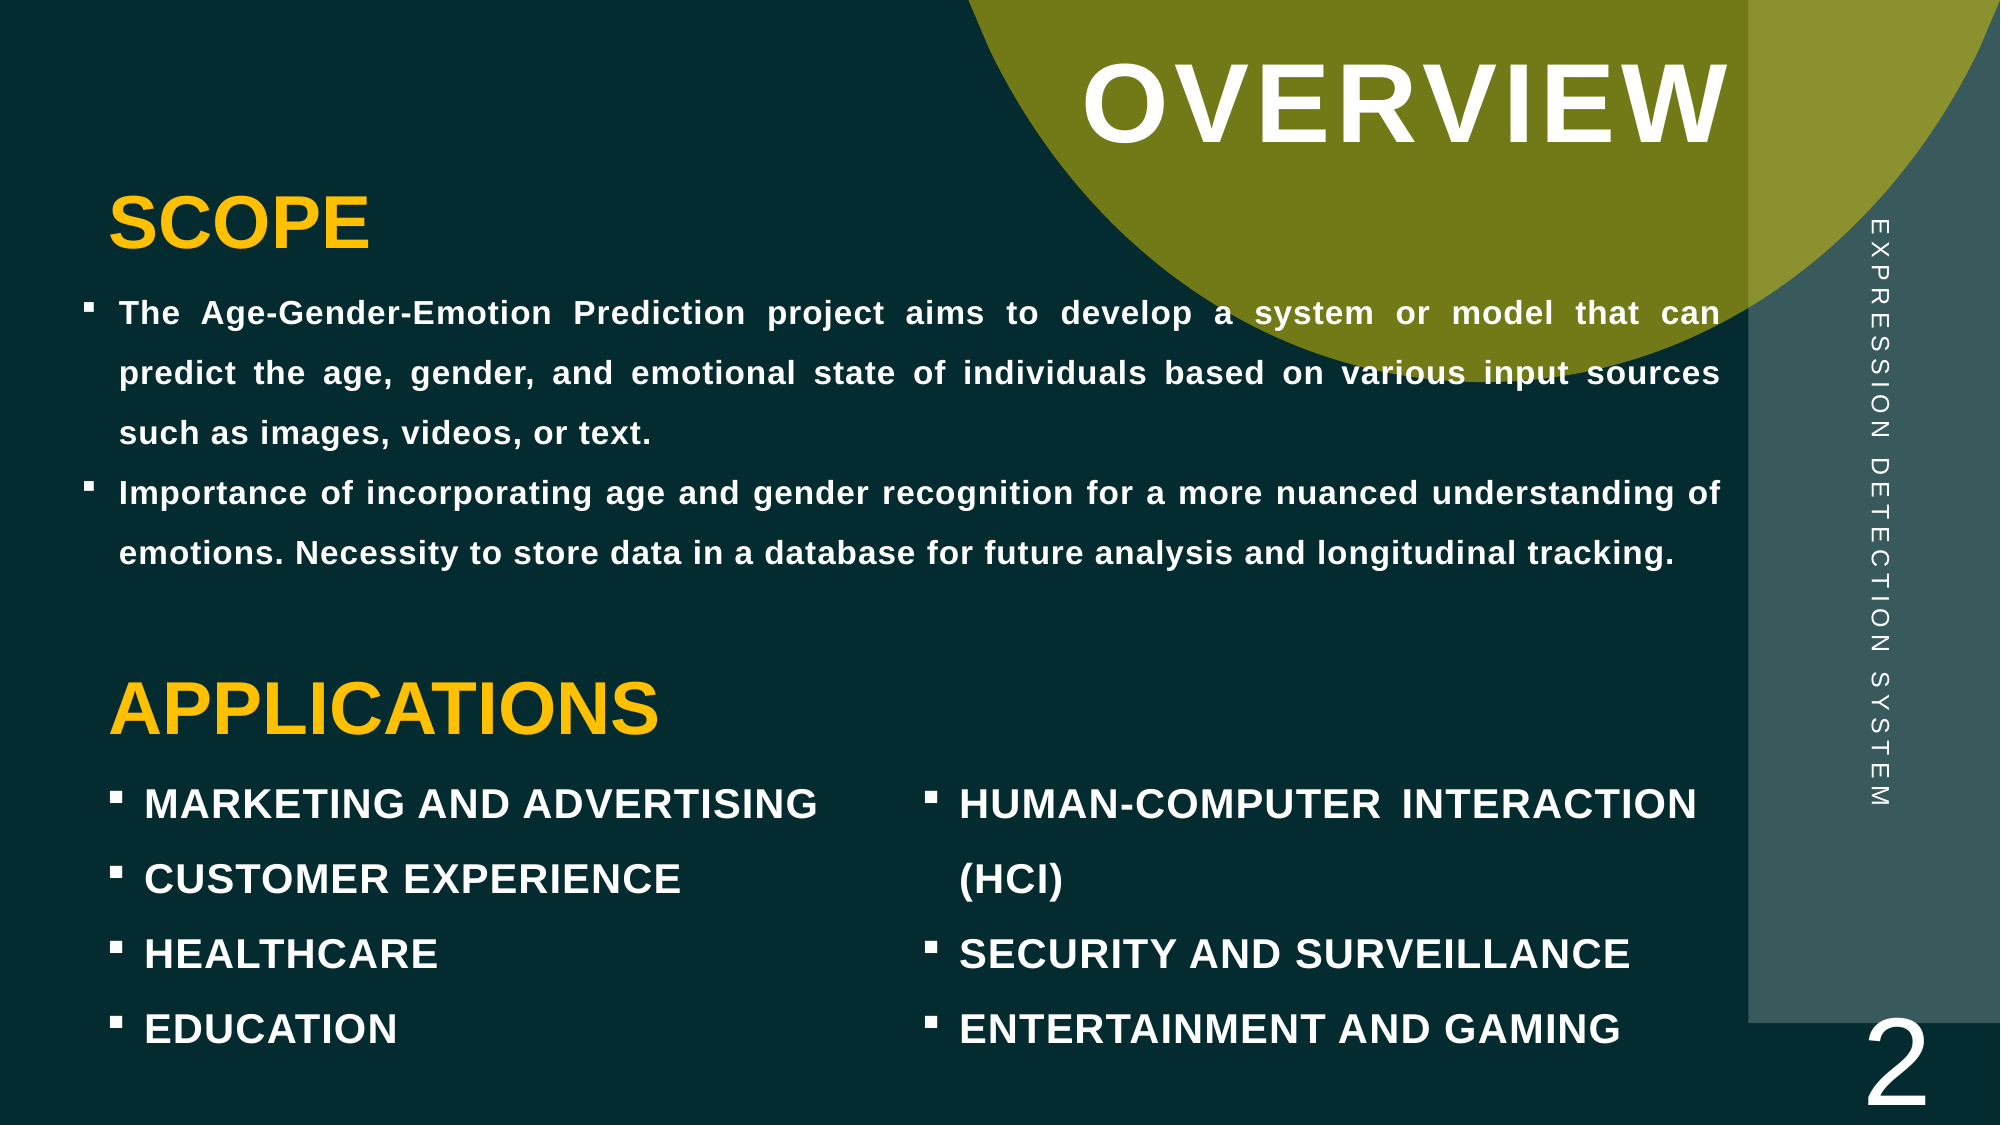

OVERVIEW
SCOPE
The Age-Gender-Emotion Prediction project aims to develop a system or model that can predict the age, gender, and emotional state of individuals based on various input sources such as images, videos, or text.
Importance of incorporating age and gender recognition for a more nuanced understanding of emotions. Necessity to store data in a database for future analysis and longitudinal tracking.
EXPRESSION DETECTION SYSTEM
APPLICATIONS
MARKETING AND ADVERTISING
CUSTOMER EXPERIENCE
HEALTHCARE
EDUCATION

HUMAN-COMPUTER INTERACTION (HCI)
SECURITY AND SURVEILLANCE
ENTERTAINMENT AND GAMING
2